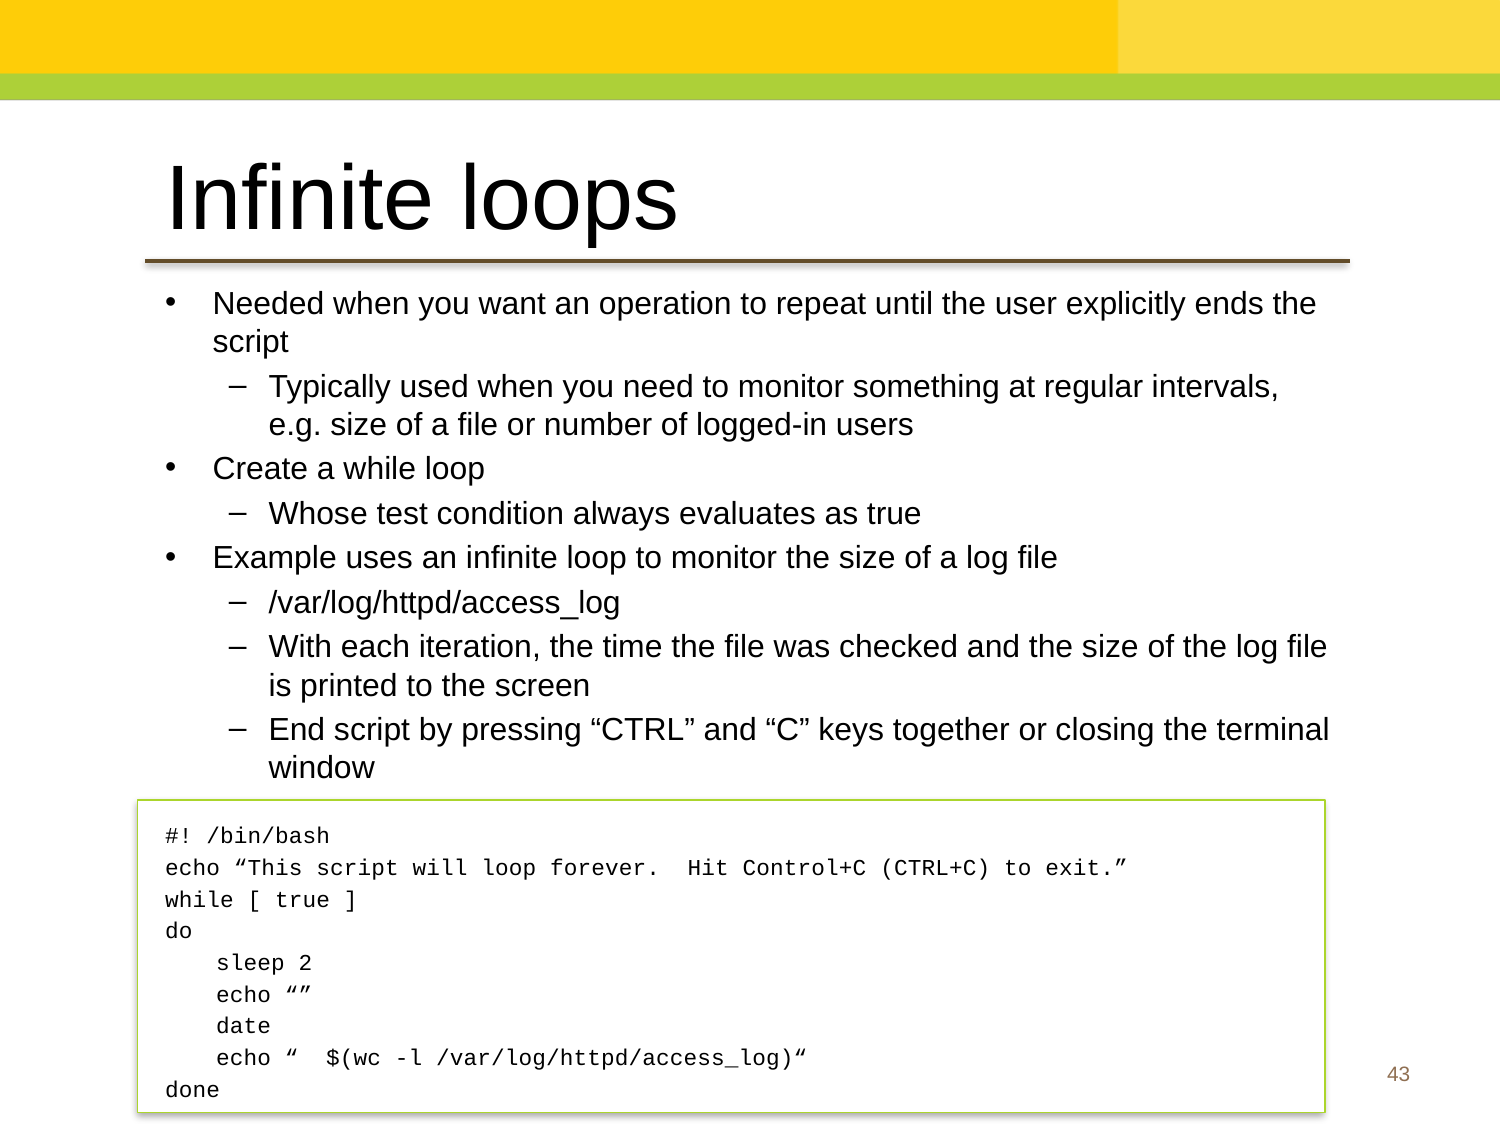

Infinite loops
Needed when you want an operation to repeat until the user explicitly ends the script
Typically used when you need to monitor something at regular intervals, e.g. size of a file or number of logged-in users
Create a while loop
Whose test condition always evaluates as true
Example uses an infinite loop to monitor the size of a log file
/var/log/httpd/access_log
With each iteration, the time the file was checked and the size of the log file is printed to the screen
End script by pressing “CTRL” and “C” keys together or closing the terminal window

#! /bin/bash
echo “This script will loop forever.  Hit Control+C (CTRL+C) to exit.”
while [ true ]
do
	sleep 2
	echo “”
	date
	echo “  $(wc -l /var/log/httpd/access_log)“
done

43